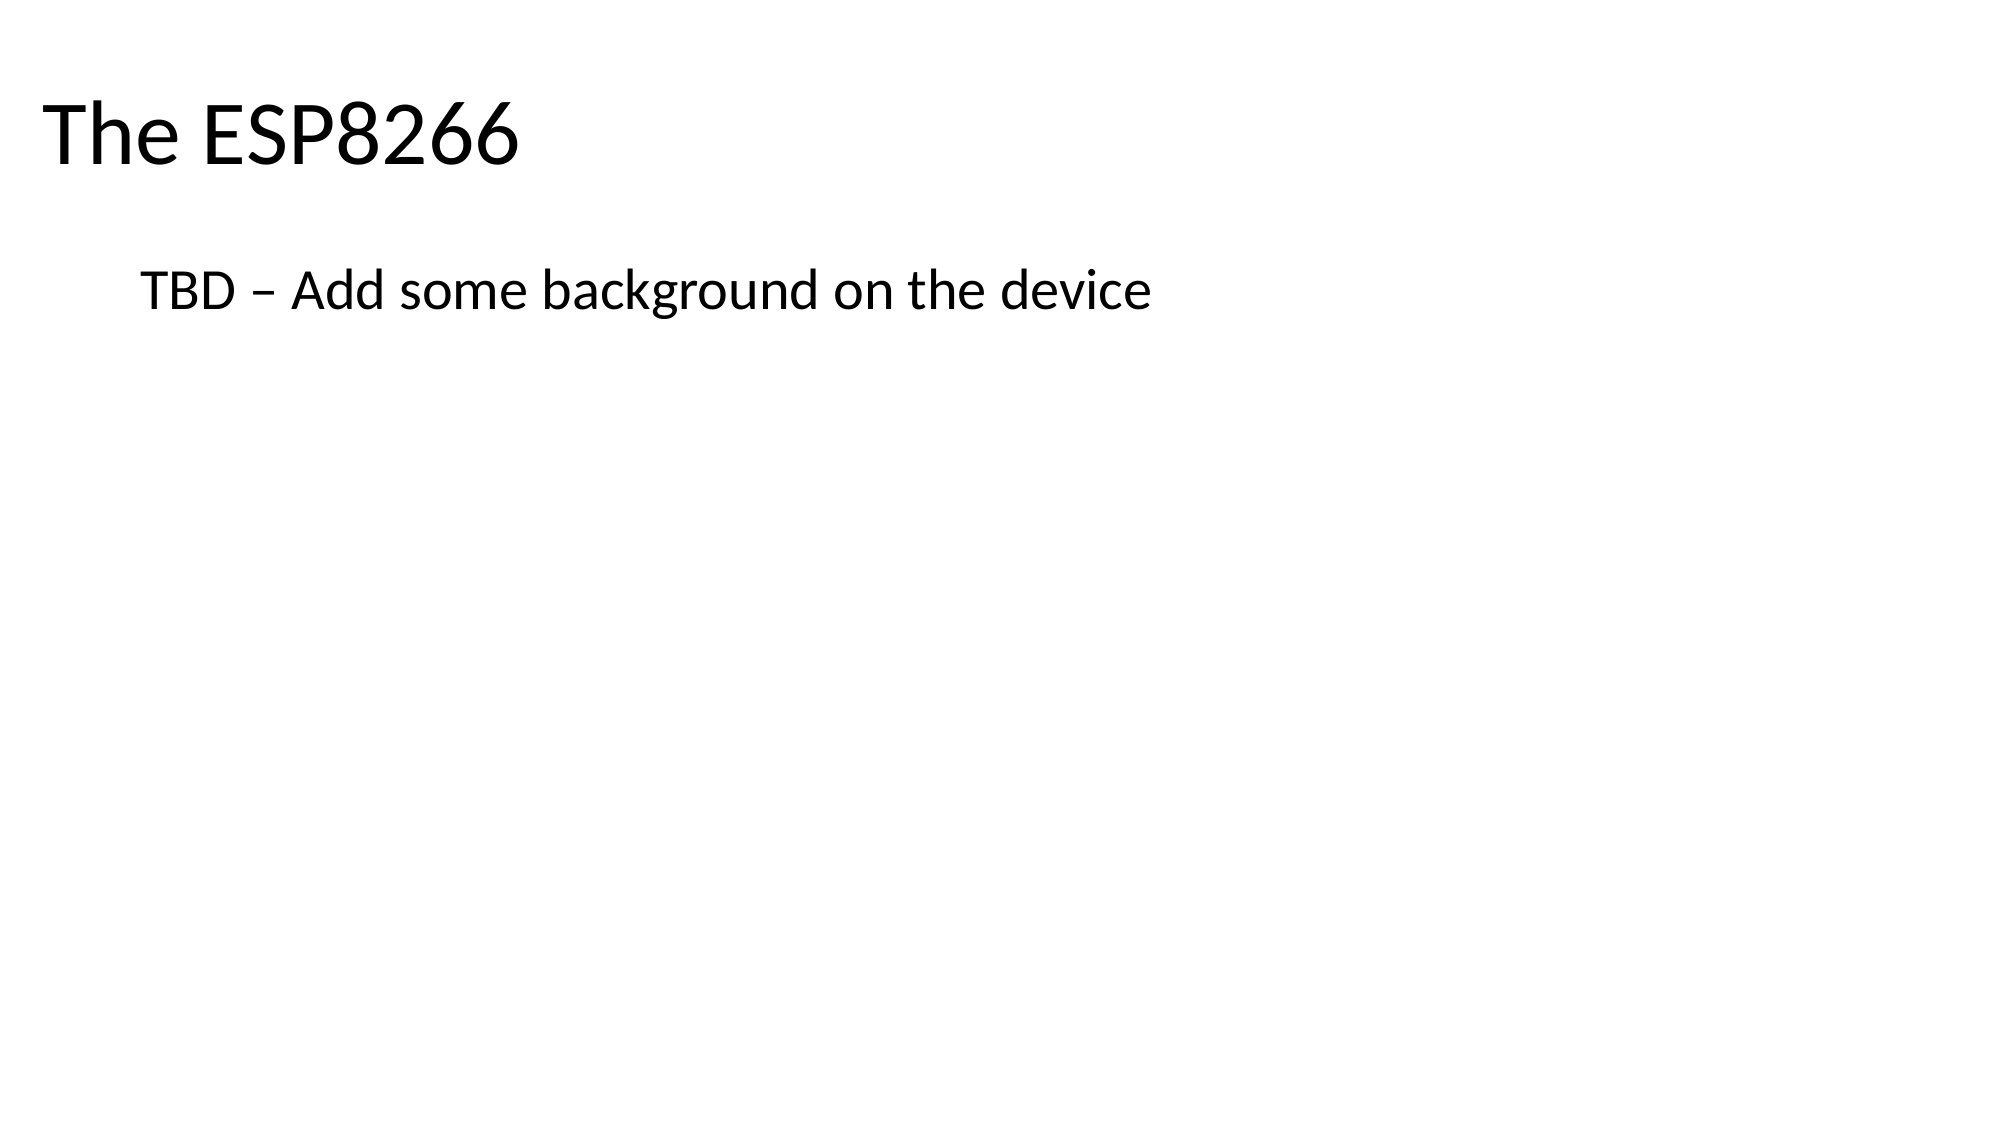

# The ESP8266
TBD – Add some background on the device